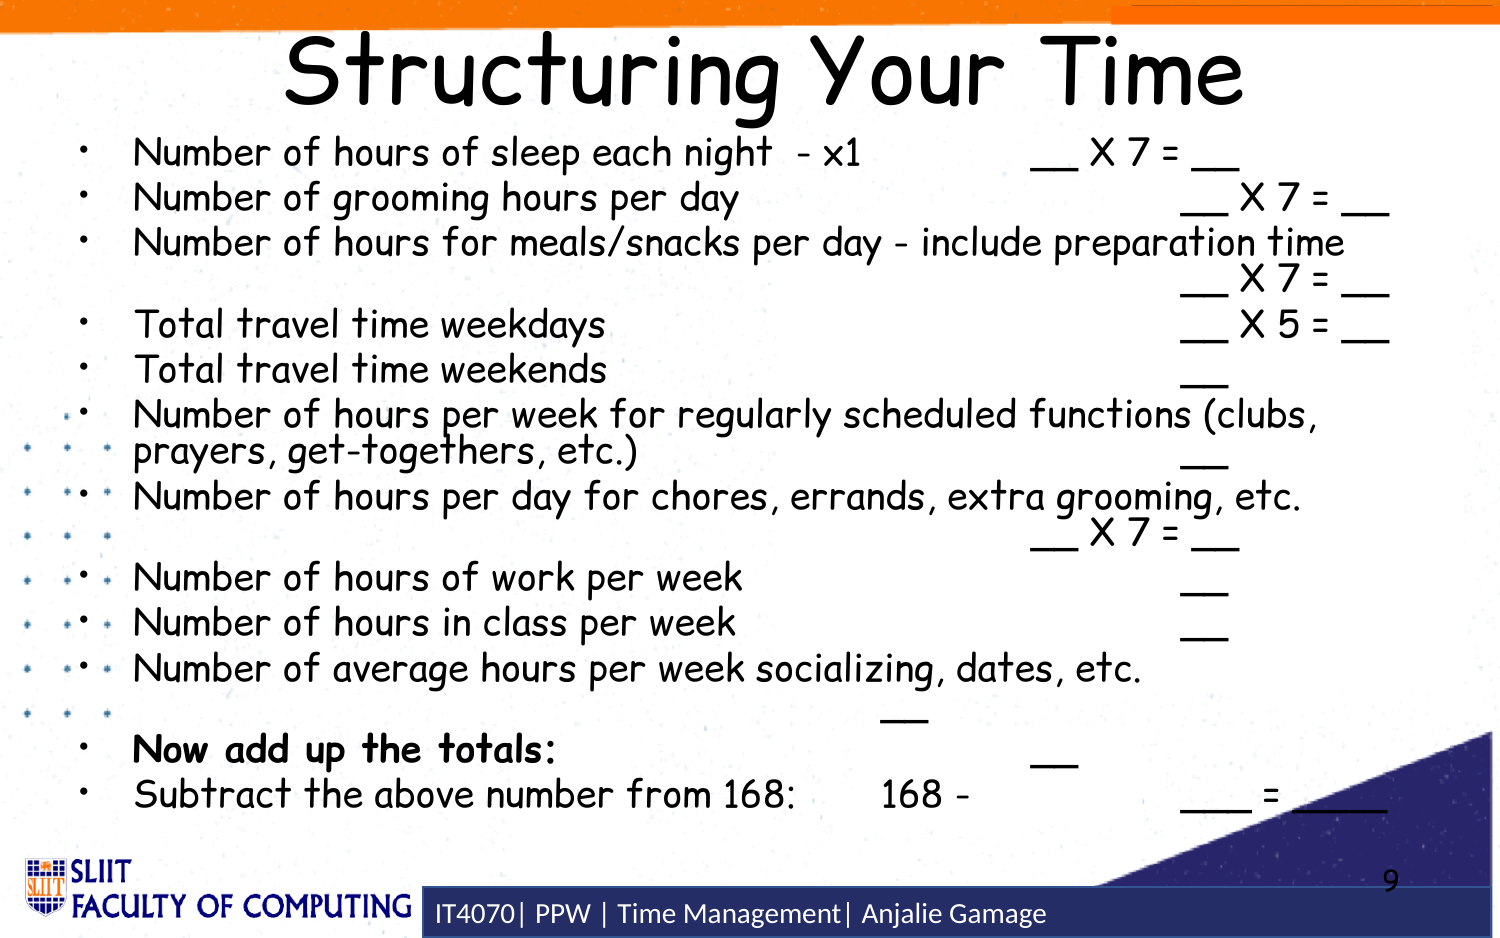

Structuring Your Time
Number of hours of sleep each night  - x1		__ X 7 = __
Number of grooming hours per day			__ X 7 = __
Number of hours for meals/snacks per day - include preparation time							__ X 7 = __
Total travel time weekdays				__ X 5 = __
Total travel time weekends				__
Number of hours per week for regularly scheduled functions (clubs, prayers, get-togethers, etc.)				__
Number of hours per day for chores, errands, extra grooming, etc.							__ X 7 = __
Number of hours of work per week			__
Number of hours in class per week			__
Number of average hours per week socializing, dates, etc. 							__
Now add up the totals:				__
Subtract the above number from 168: 	168 - 		___ = ____
9